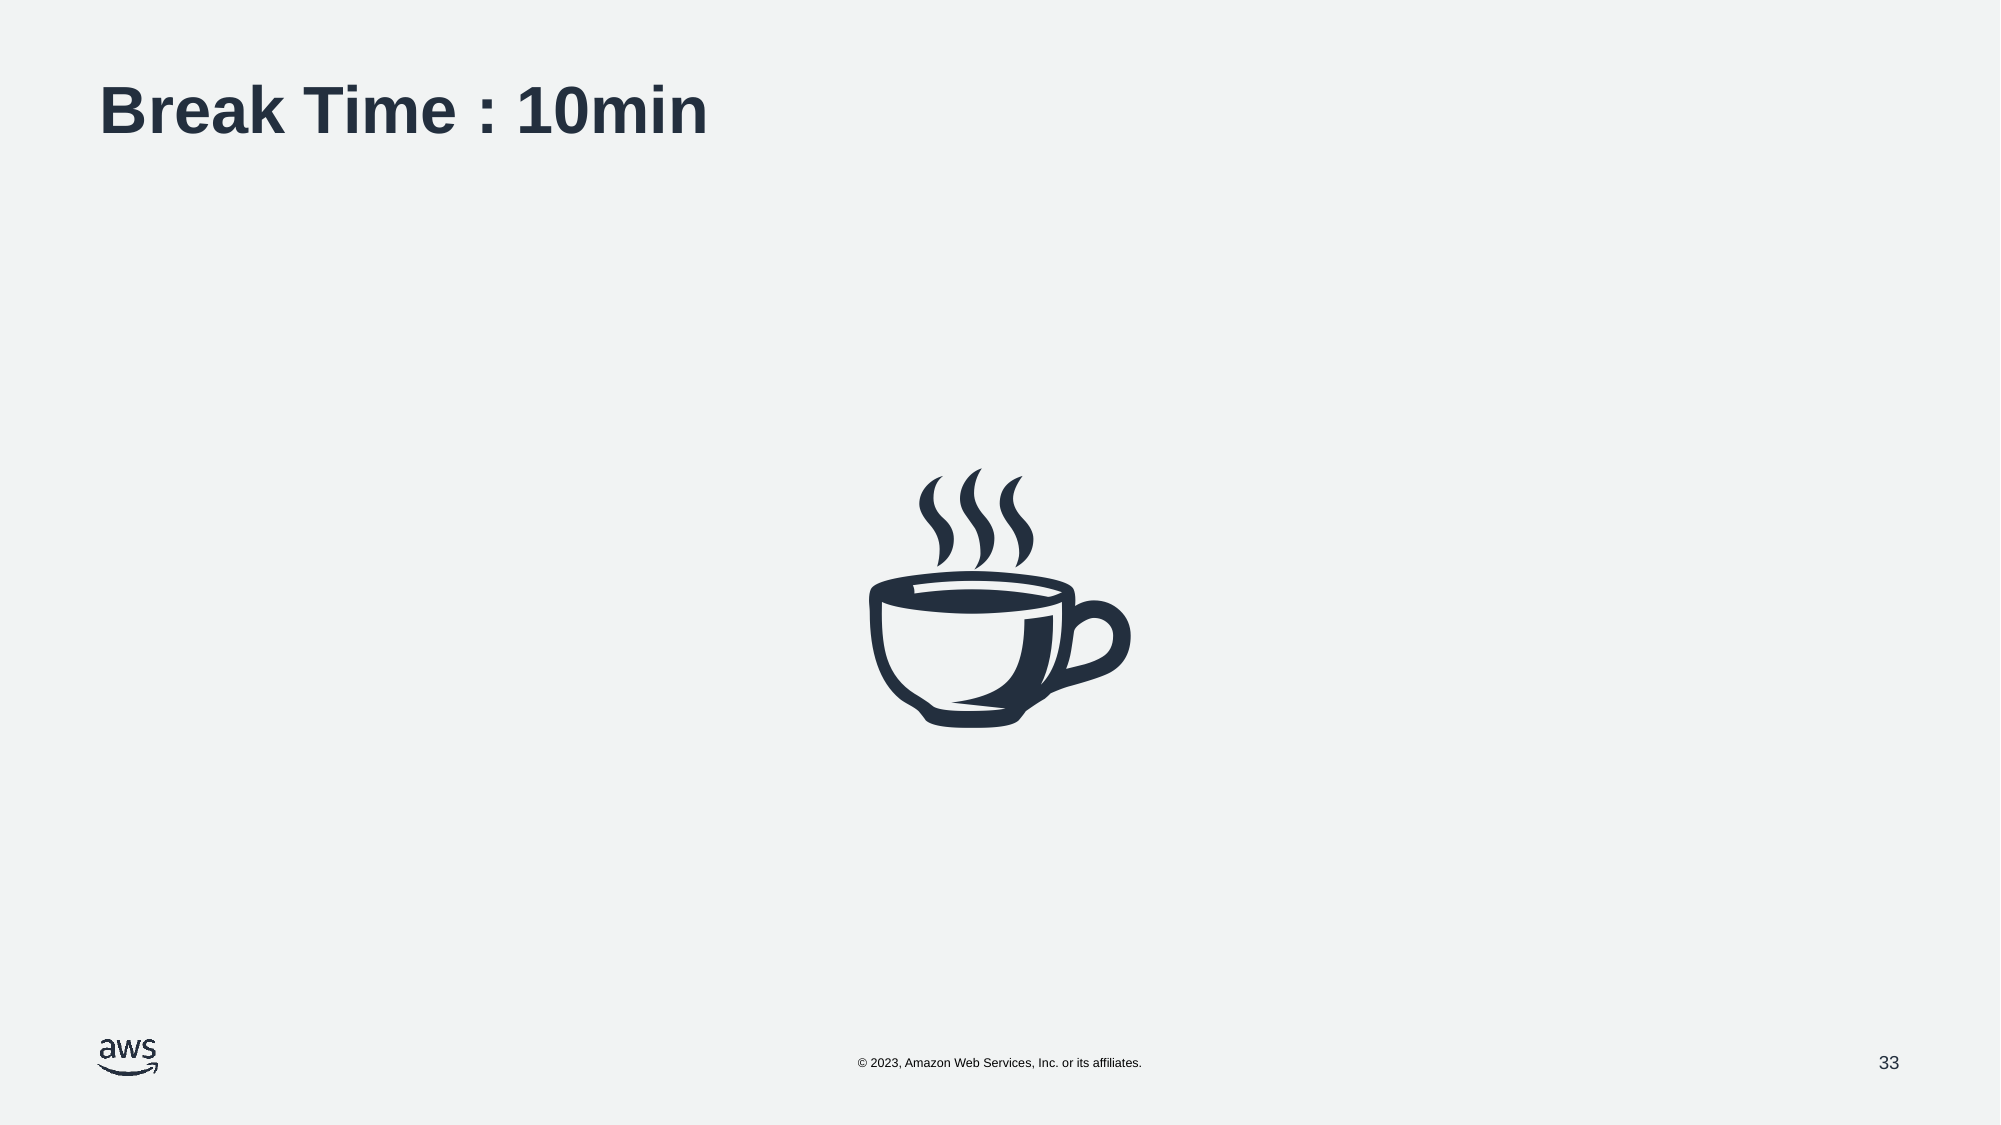

# Break Time : 10min
☕
33